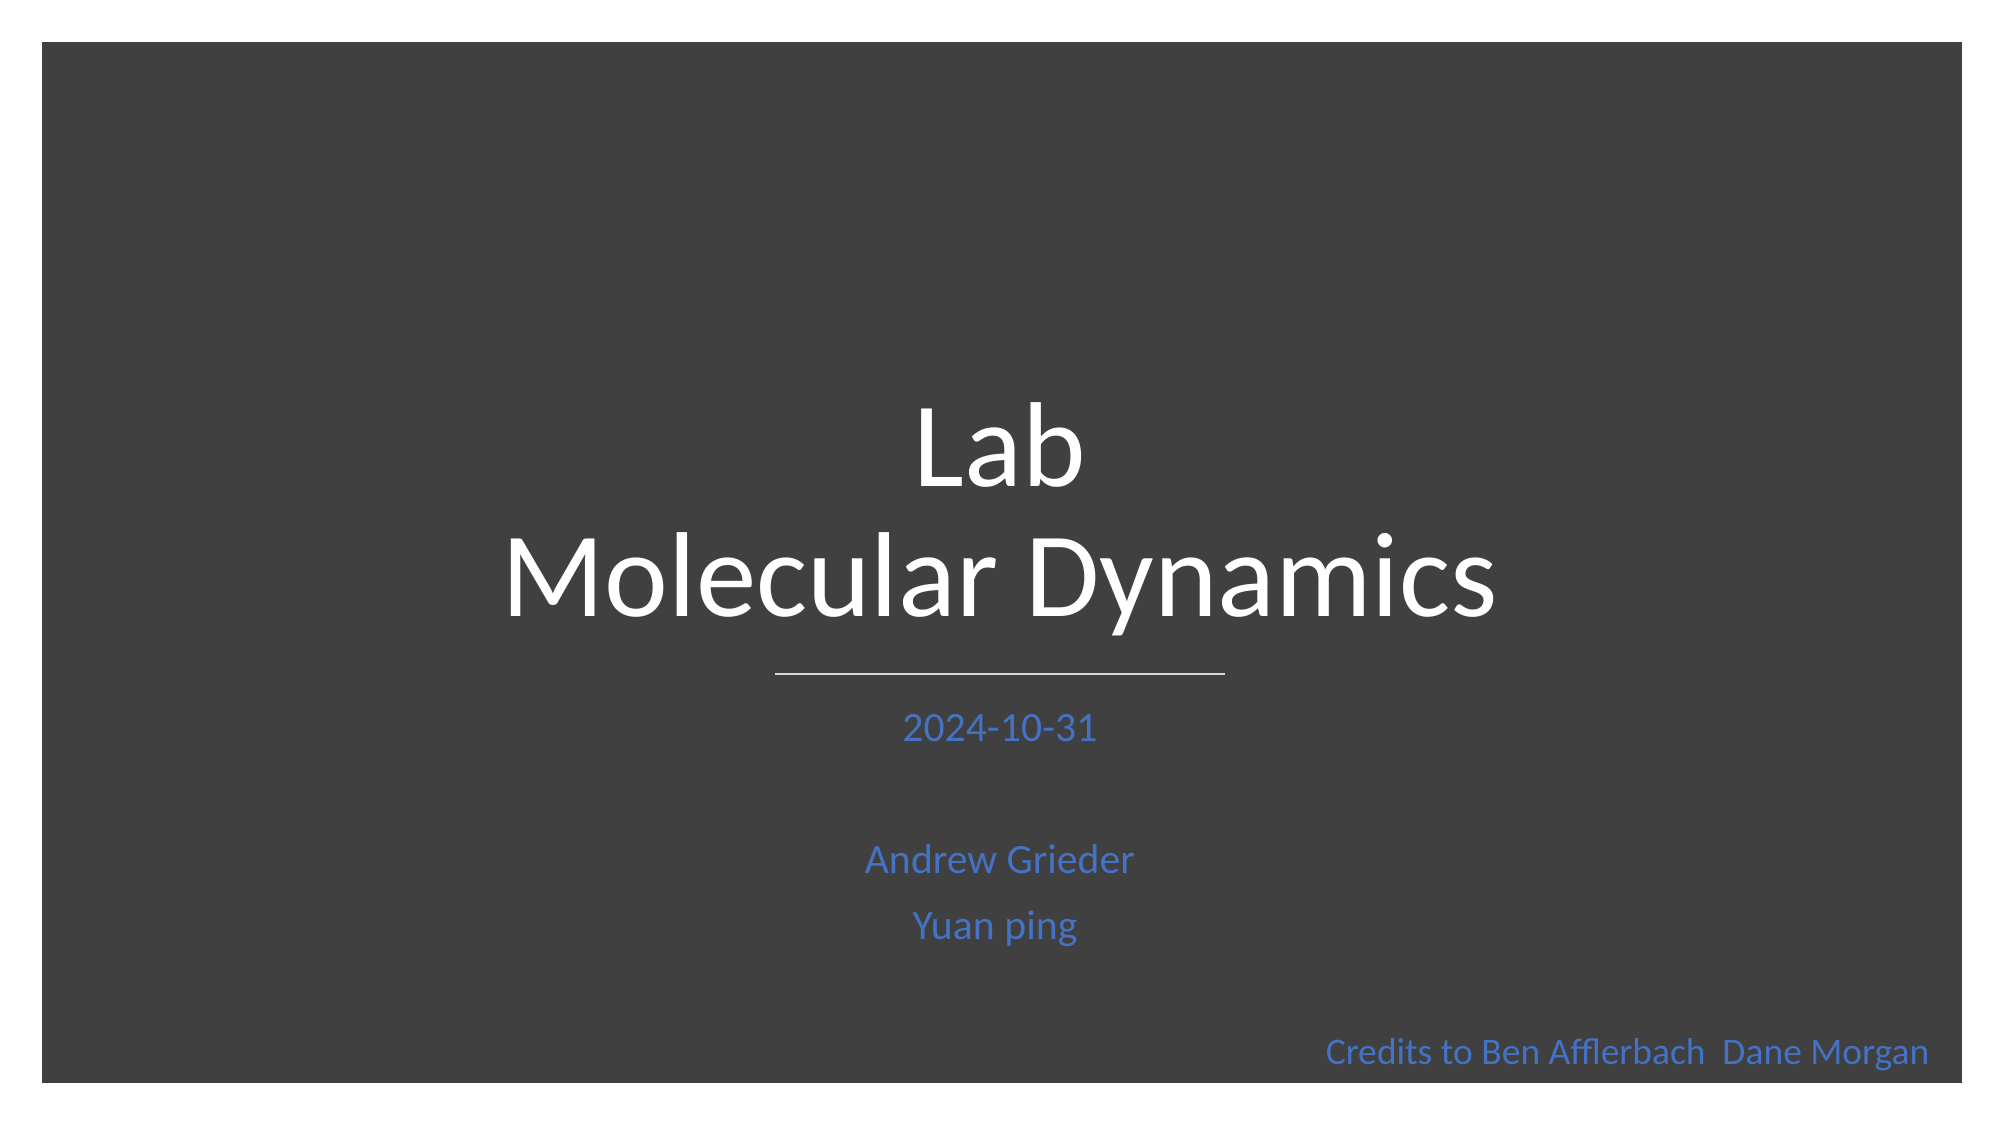

# Lab Molecular Dynamics
2024-10-31

Andrew Grieder
Yuan ping
Credits to Ben Afflerbach  Dane Morgan